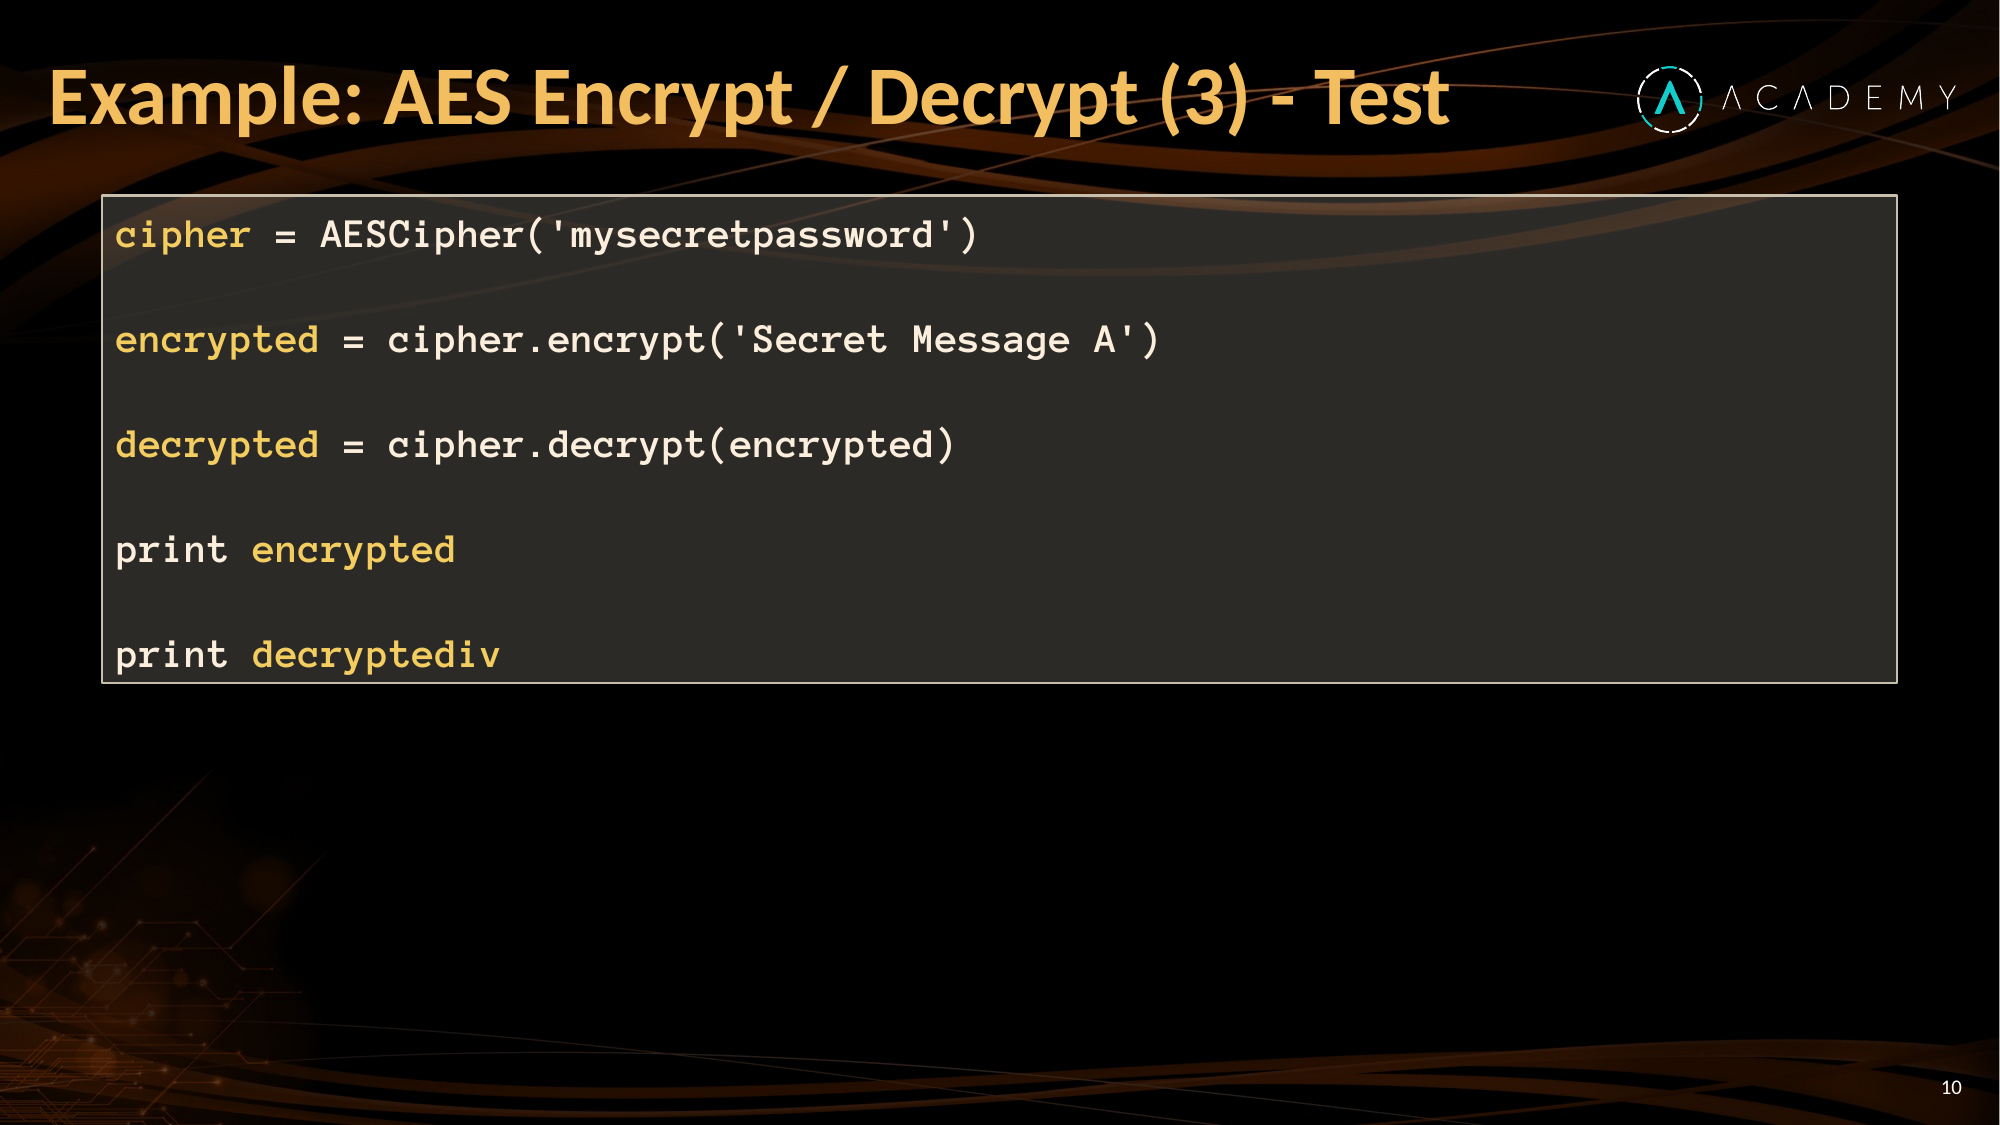

# Example: AES Encrypt / Decrypt (3) - Test
cipher = AESCipher('mysecretpassword')

encrypted = cipher.encrypt('Secret Message A')

decrypted = cipher.decrypt(encrypted)

print encrypted

print decryptediv
10